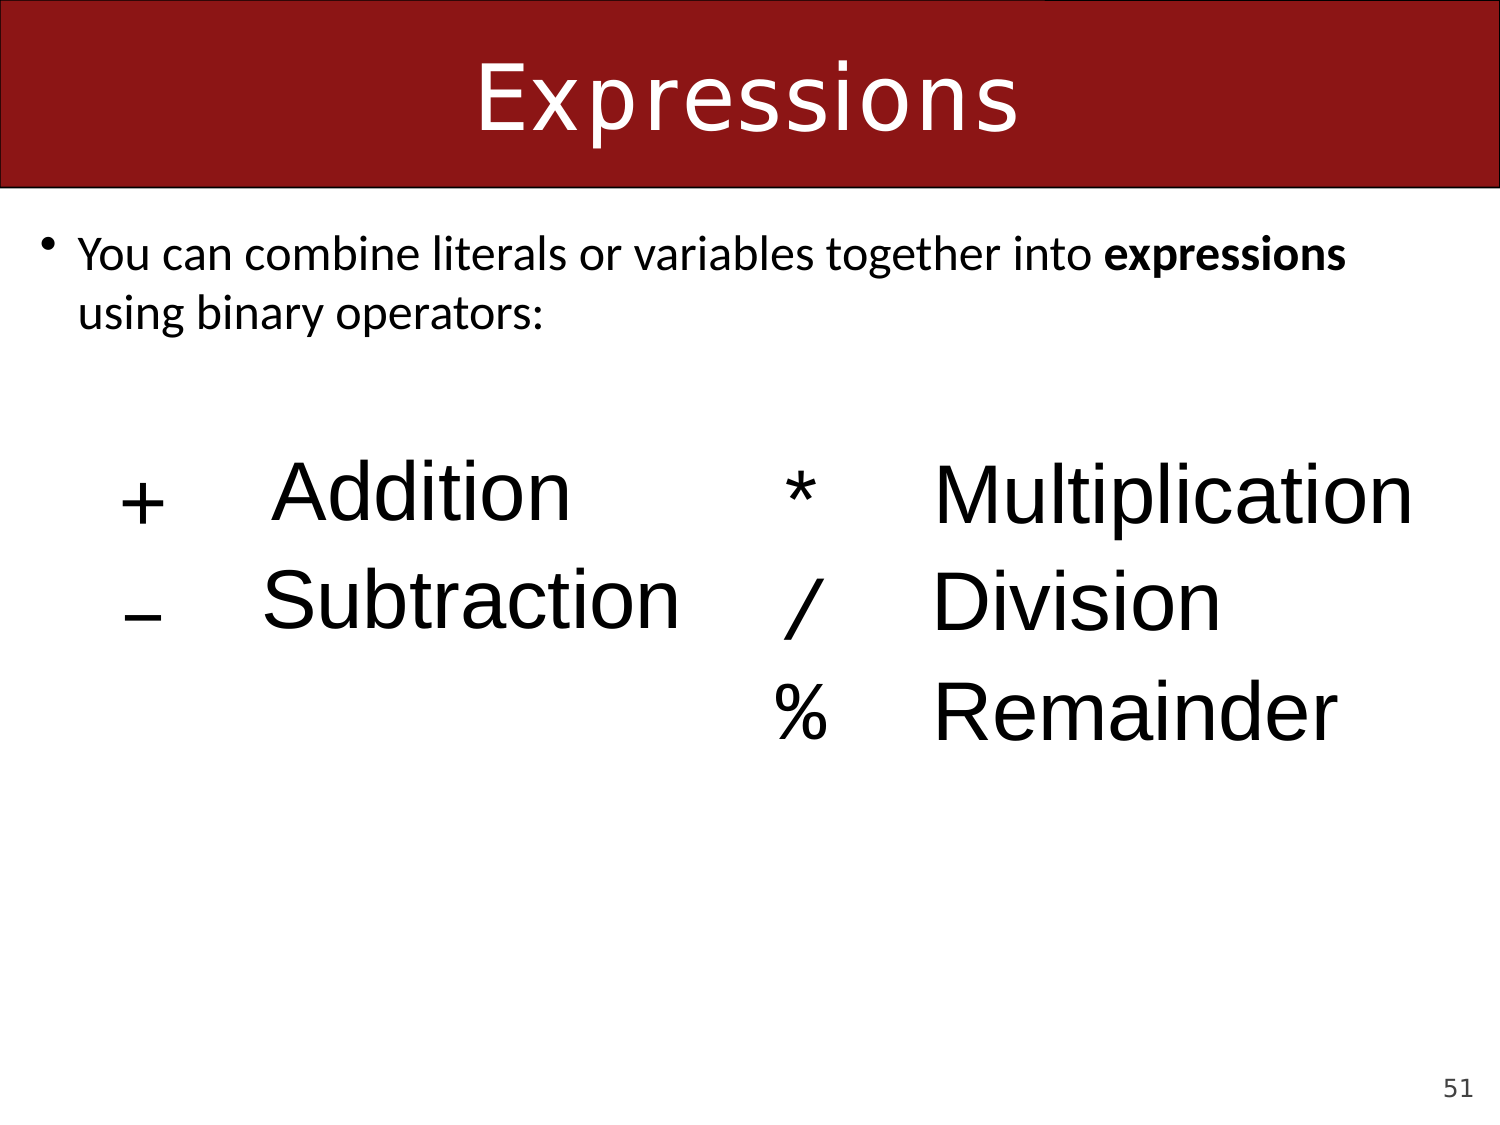

# Expressions
You can combine literals or variables together into expressions using binary operators:
Addition
Multiplication
+
*
Subtraction
Division
–
/
%
Remainder